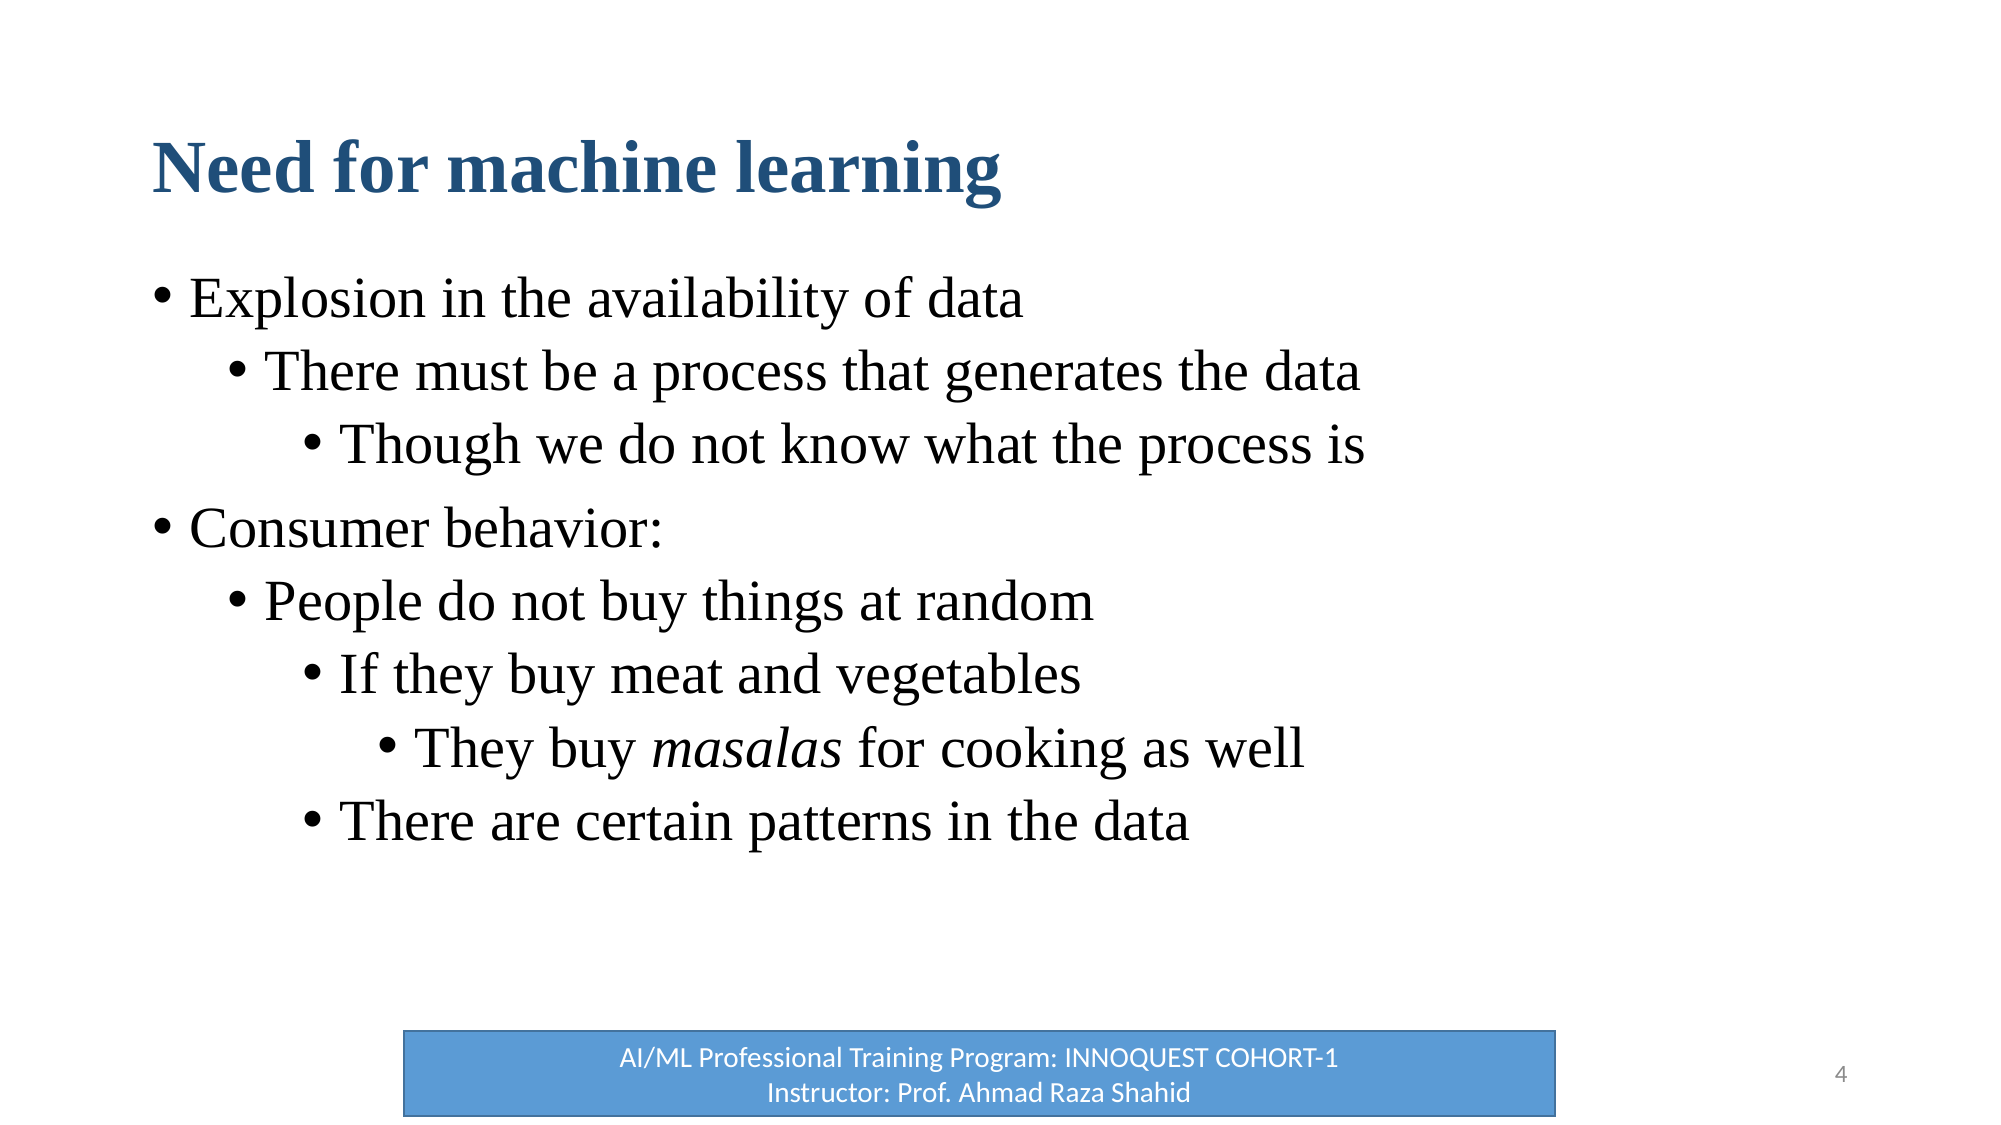

# Need for machine learning
Explosion in the availability of data
There must be a process that generates the data
Though we do not know what the process is
Consumer behavior:
People do not buy things at random
If they buy meat and vegetables
They buy masalas for cooking as well
There are certain patterns in the data
AI/ML Professional Training Program: INNOQUEST COHORT-1
Instructor: Prof. Ahmad Raza Shahid
4